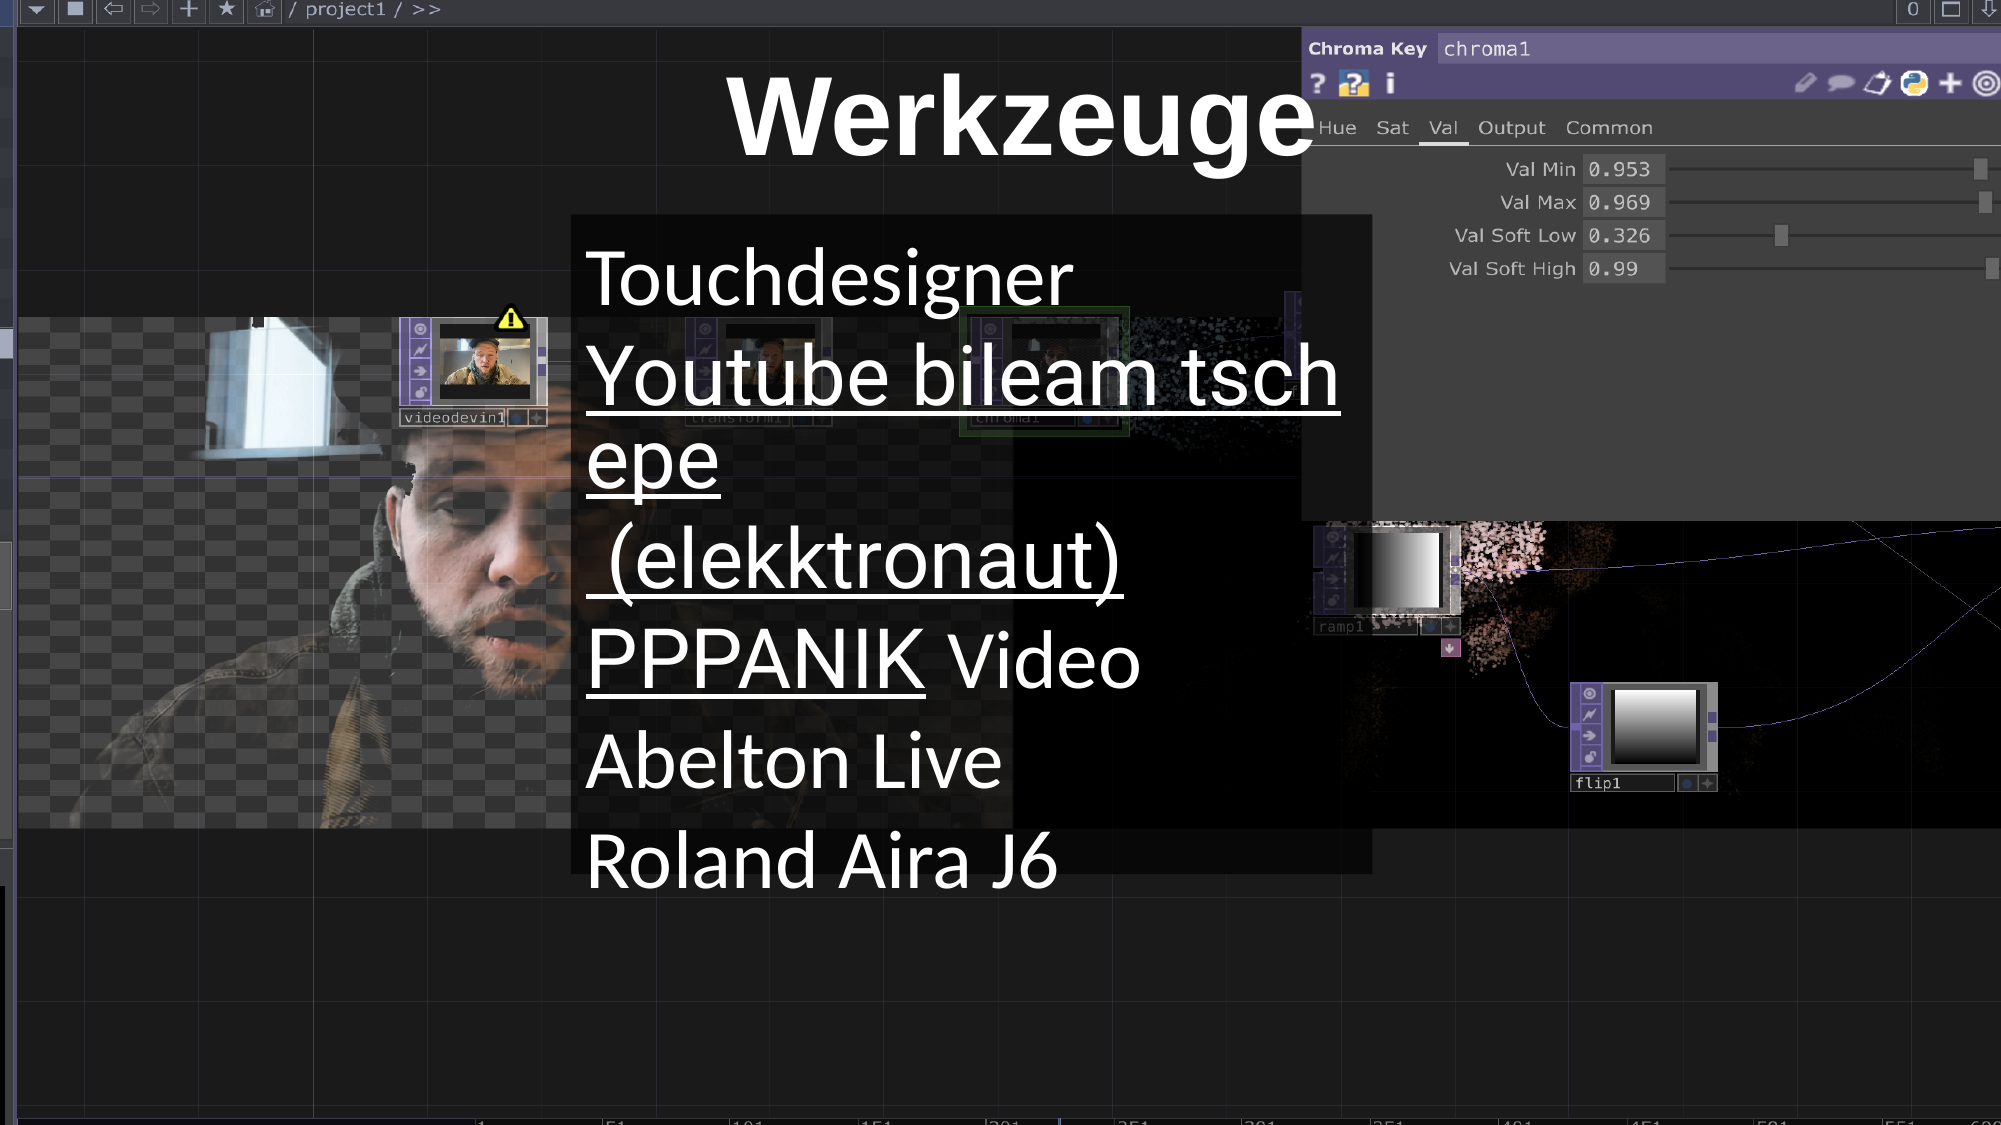

Werkzeuge

#
Touchdesigner
Youtube bileam tschepe (elekktronaut)
PPPANIK Video
Abelton Live
Roland Aira J6